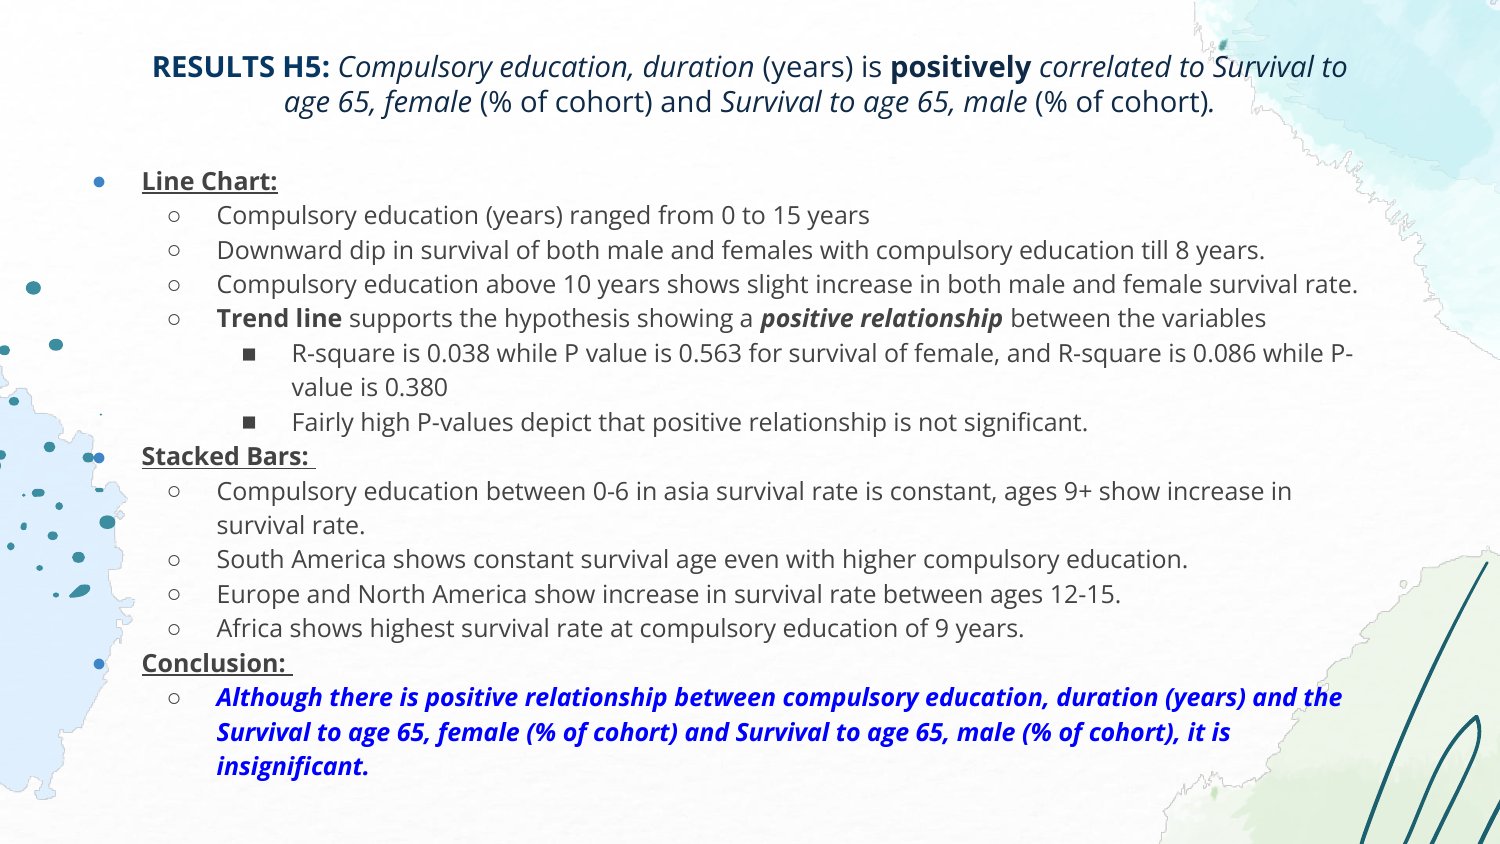

# RESULTS H5: Compulsory education, duration (years) is positively correlated to Survival to age 65, female (% of cohort) and Survival to age 65, male (% of cohort).
Line Chart:
Compulsory education (years) ranged from 0 to 15 years
Downward dip in survival of both male and females with compulsory education till 8 years.
Compulsory education above 10 years shows slight increase in both male and female survival rate.
Trend line supports the hypothesis showing a positive relationship between the variables
R-square is 0.038 while P value is 0.563 for survival of female, and R-square is 0.086 while P-value is 0.380
Fairly high P-values depict that positive relationship is not significant.
Stacked Bars:
Compulsory education between 0-6 in asia survival rate is constant, ages 9+ show increase in survival rate.
South America shows constant survival age even with higher compulsory education.
Europe and North America show increase in survival rate between ages 12-15.
Africa shows highest survival rate at compulsory education of 9 years.
Conclusion:
Although there is positive relationship between compulsory education, duration (years) and the Survival to age 65, female (% of cohort) and Survival to age 65, male (% of cohort), it is insignificant.